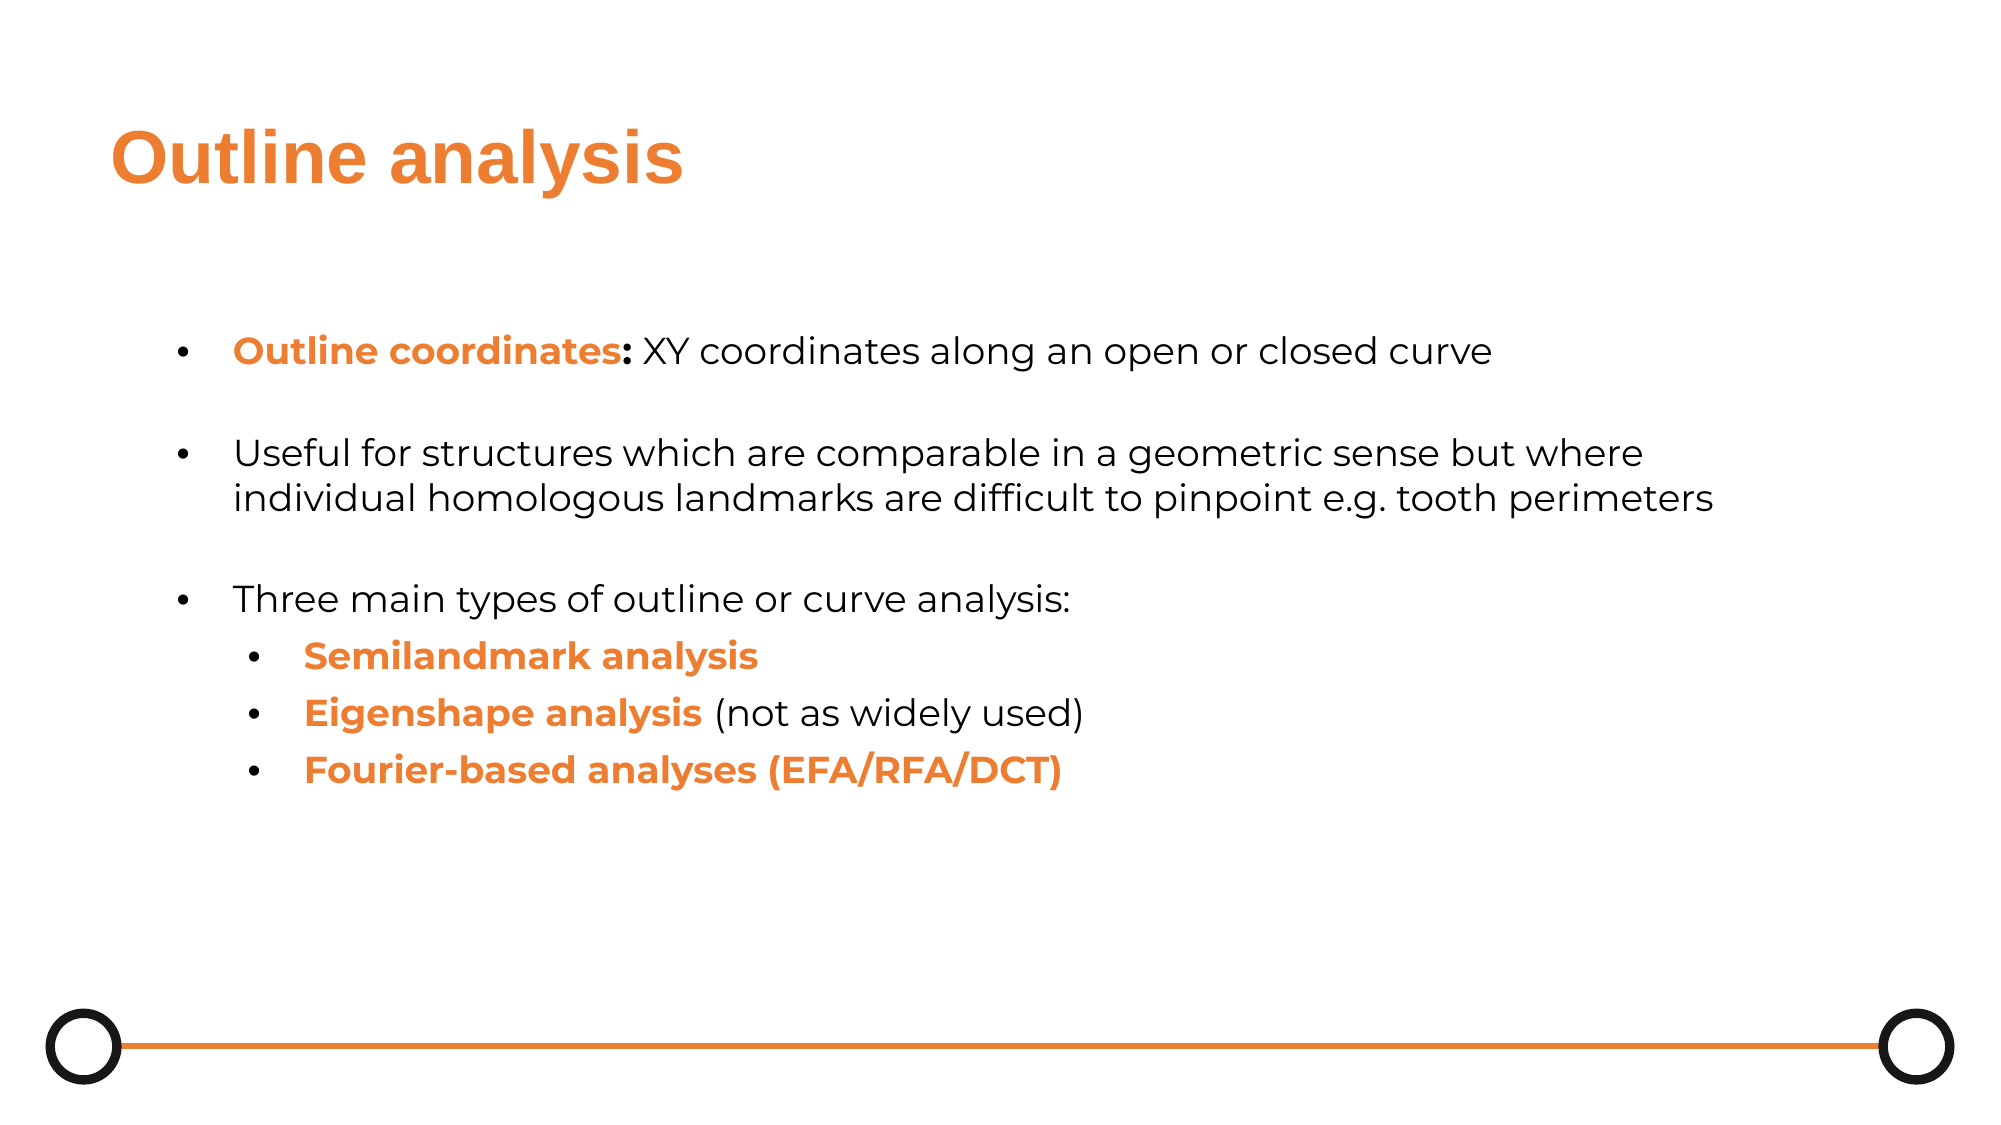

Outline analysis
Outline coordinates: XY coordinates along an open or closed curve
Useful for structures which are comparable in a geometric sense but where individual homologous landmarks are difficult to pinpoint e.g. tooth perimeters
Three main types of outline or curve analysis:
Semilandmark analysis
Eigenshape analysis (not as widely used)
Fourier-based analyses (EFA/RFA/DCT)